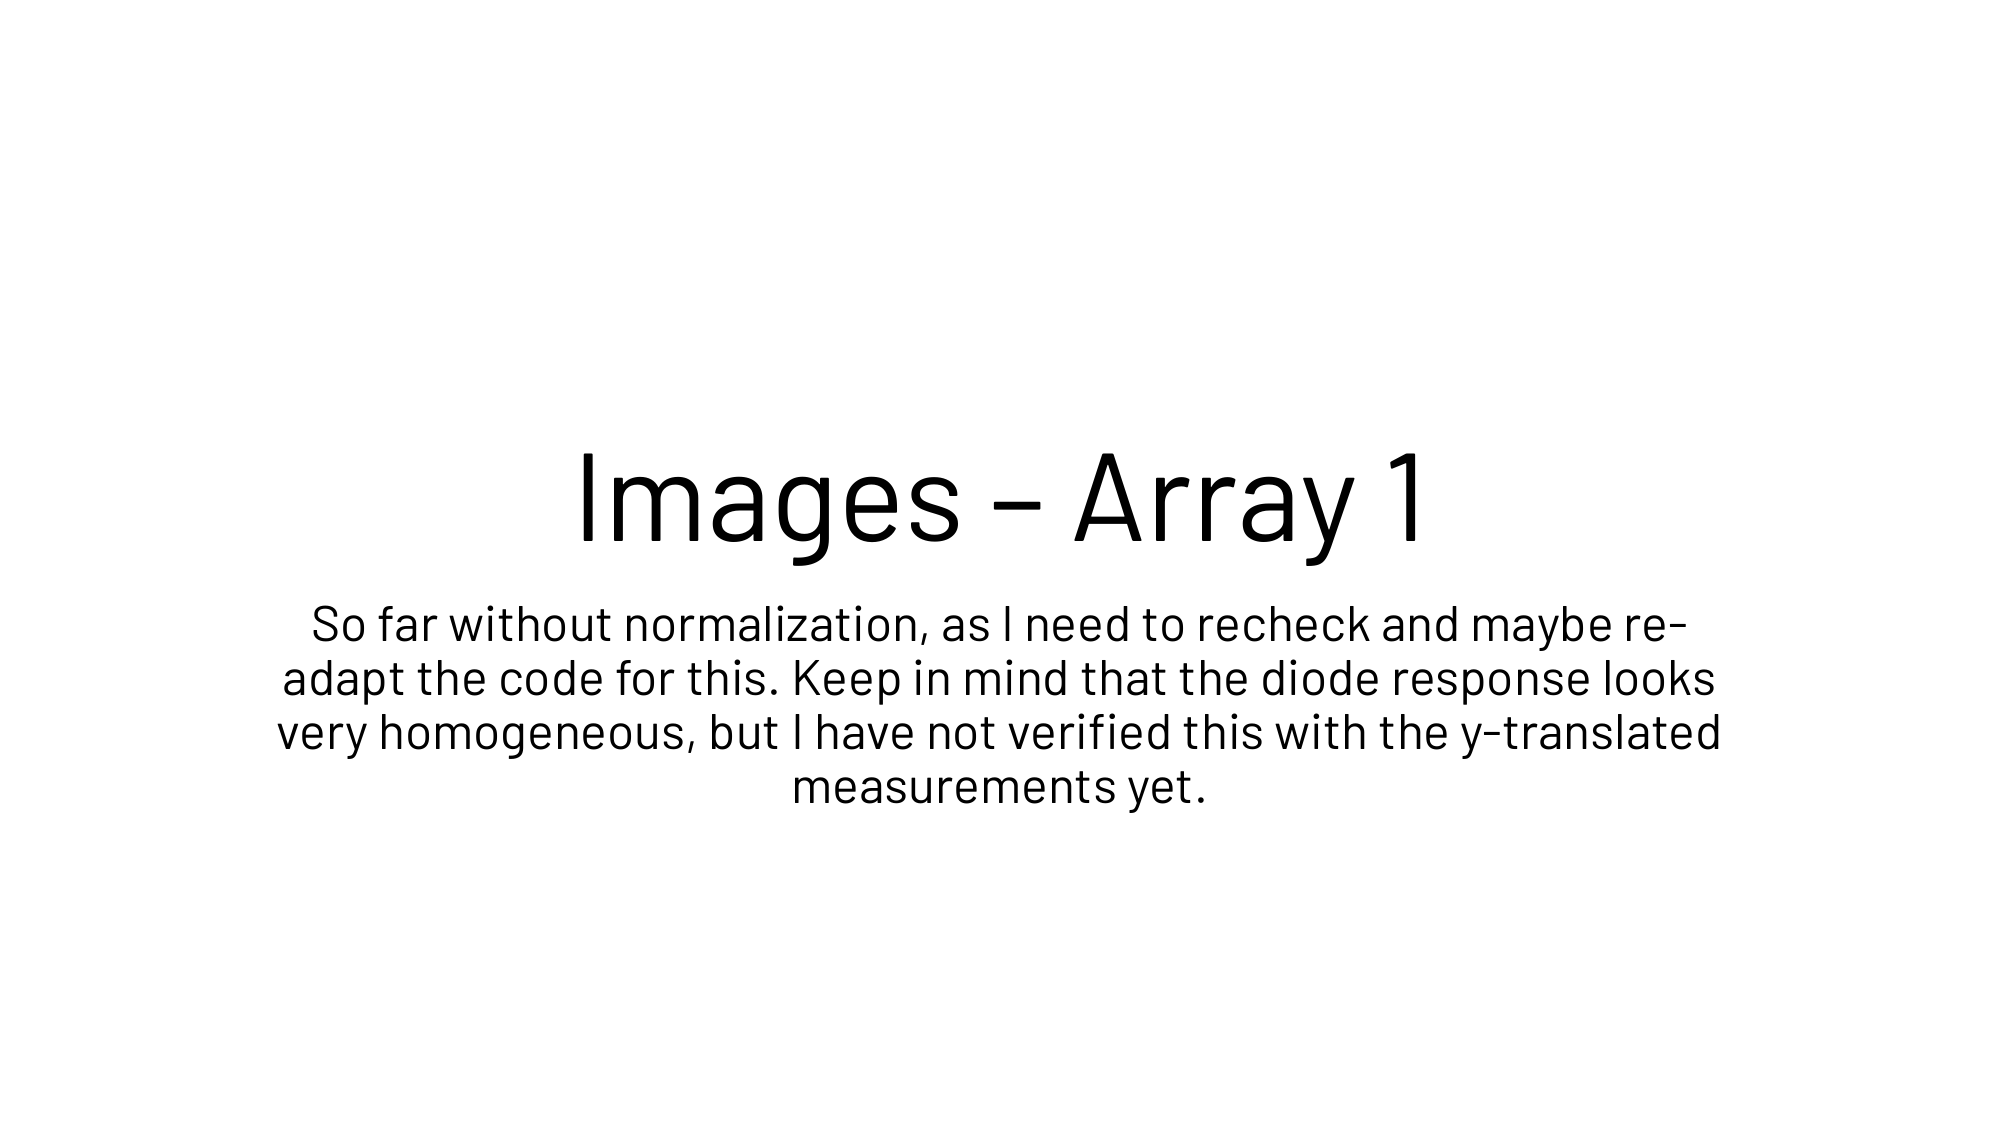

# Images – Array 1
So far without normalization, as I need to recheck and maybe re-adapt the code for this. Keep in mind that the diode response looks very homogeneous, but I have not verified this with the y-translated measurements yet.